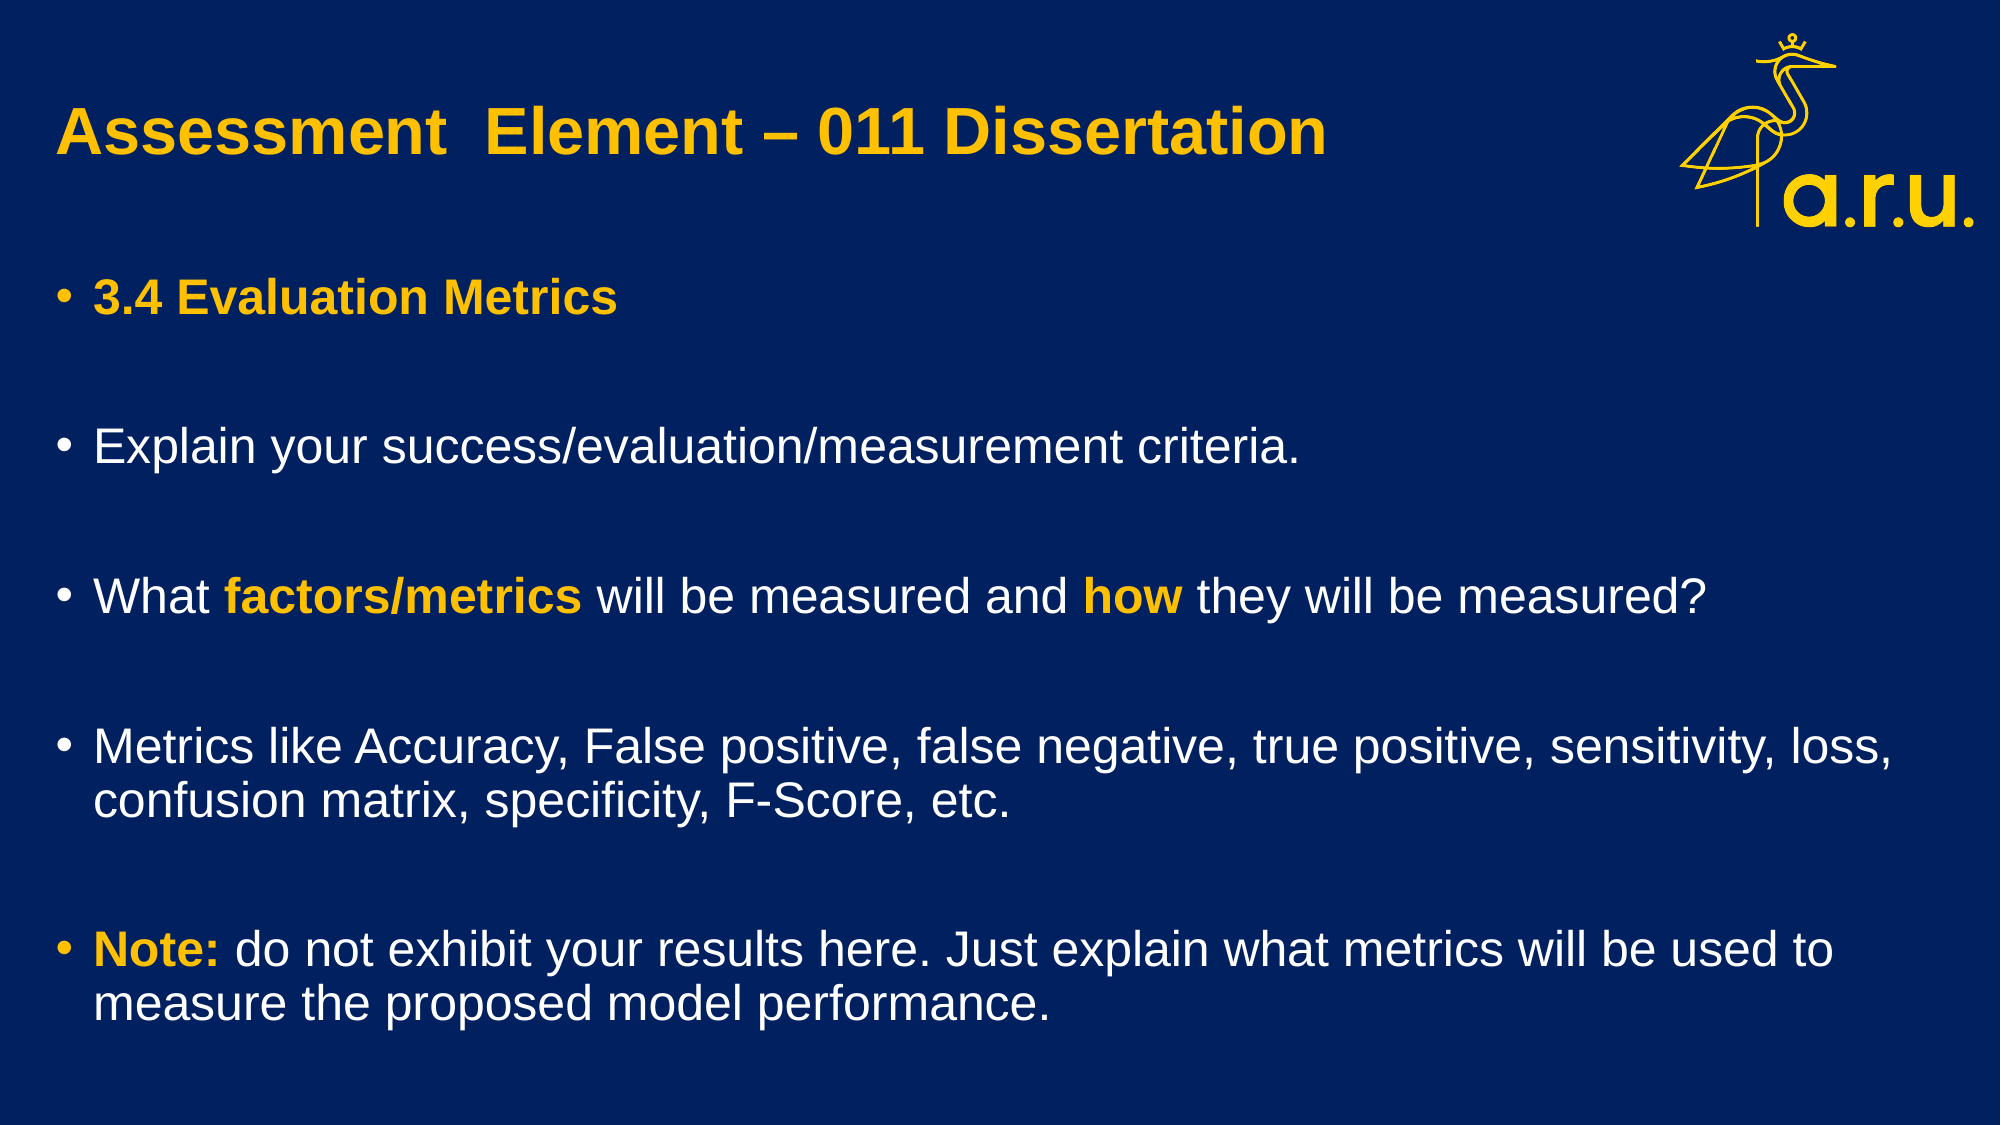

# Assessment  Element – 011 Dissertation
3.4 Evaluation Metrics

Explain your success/evaluation/measurement criteria.

What factors/metrics will be measured and how they will be measured?

Metrics like Accuracy, False positive, false negative, true positive, sensitivity, loss, confusion matrix, specificity, F-Score, etc.

Note: do not exhibit your results here. Just explain what metrics will be used to measure the proposed model performance.